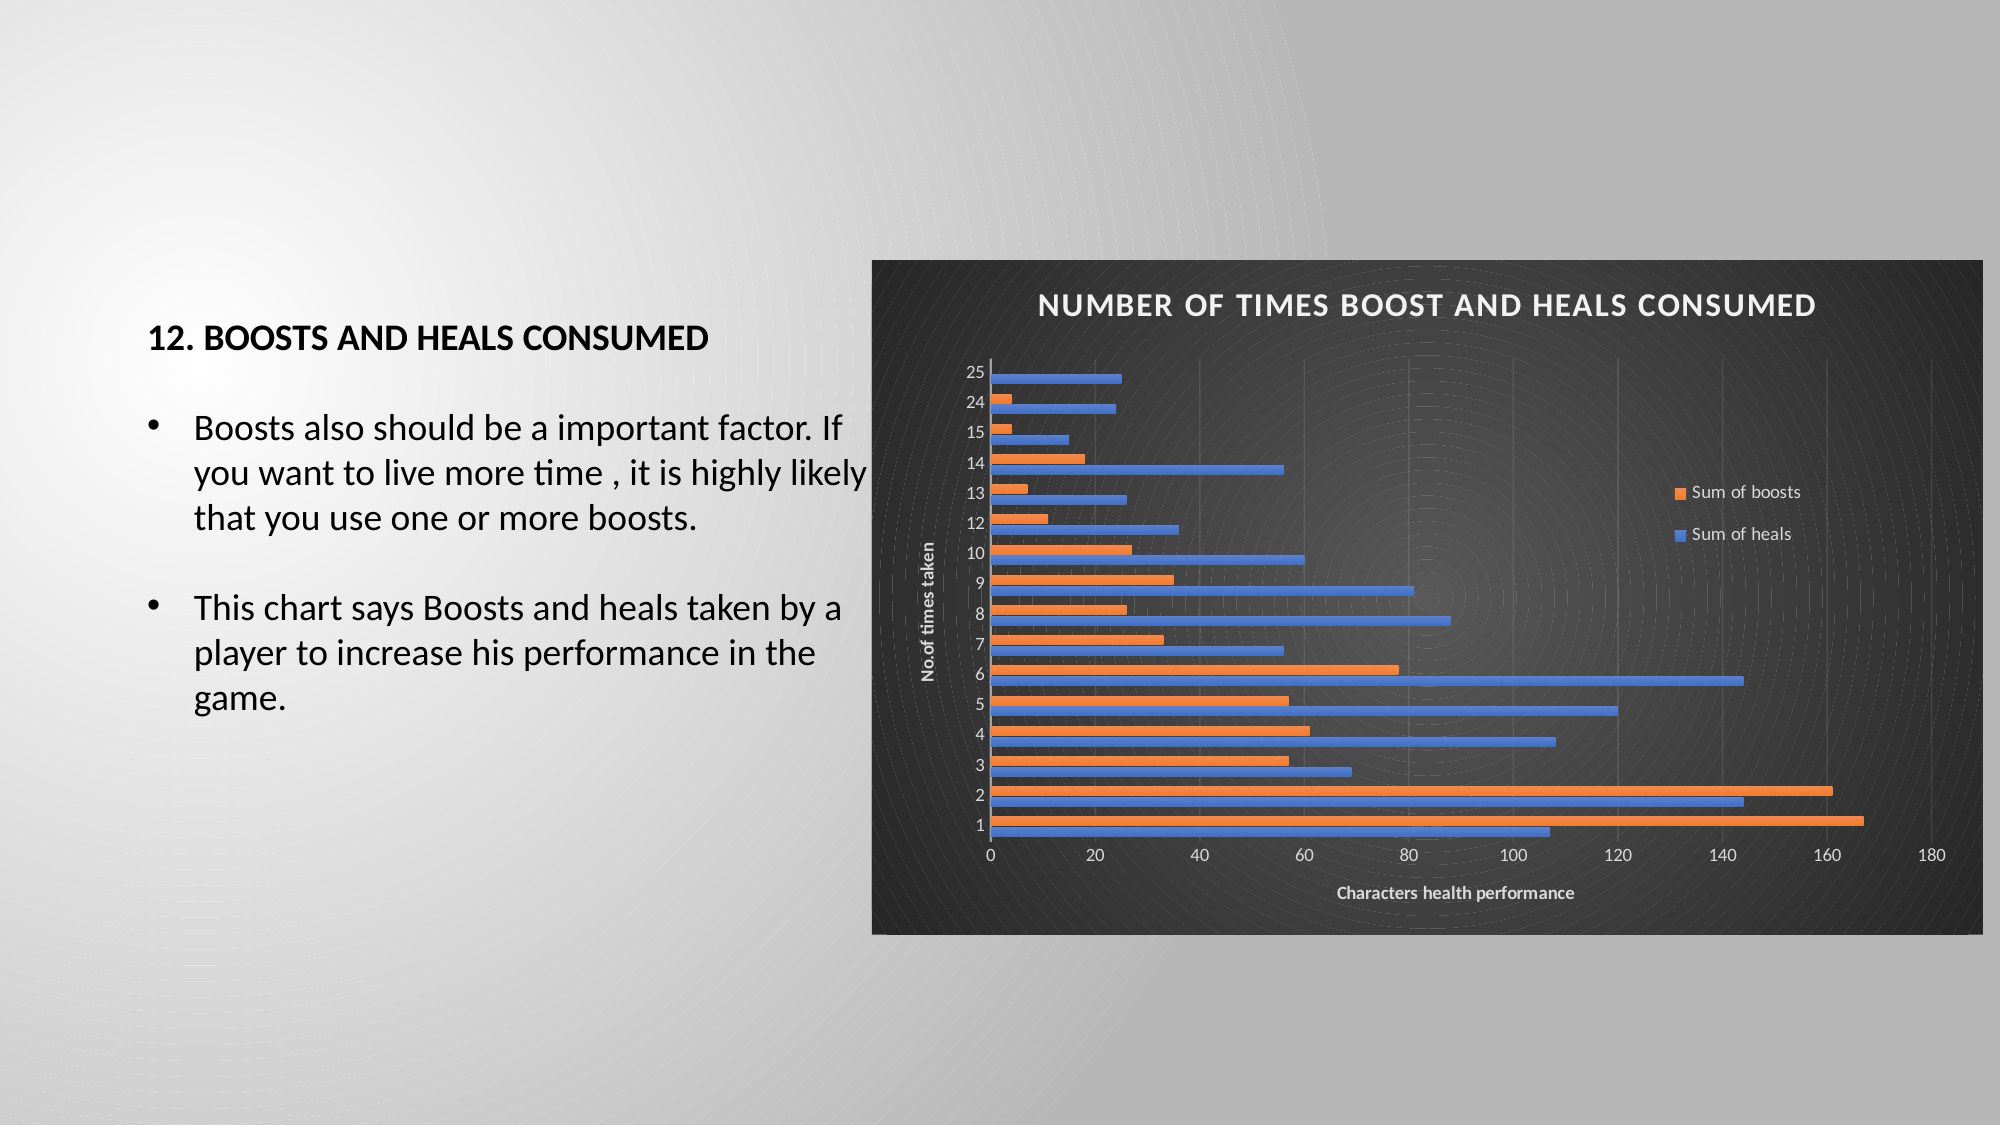

### Chart: NUMBER OF TIMES BOOST AND HEALS CONSUMED

| Category | Sum of heals | Sum of boosts |
|---|---|---|
| 1 | 107.0 | 167.0 |
| 2 | 144.0 | 161.0 |
| 3 | 69.0 | 57.0 |
| 4 | 108.0 | 61.0 |
| 5 | 120.0 | 57.0 |
| 6 | 144.0 | 78.0 |
| 7 | 56.0 | 33.0 |
| 8 | 88.0 | 26.0 |
| 9 | 81.0 | 35.0 |
| 10 | 60.0 | 27.0 |
| 12 | 36.0 | 11.0 |
| 13 | 26.0 | 7.0 |
| 14 | 56.0 | 18.0 |
| 15 | 15.0 | 4.0 |
| 24 | 24.0 | 4.0 |
| 25 | 25.0 | 0.0 |
12. BOOSTS AND HEALS CONSUMED

Boosts also should be a important factor. If you want to live more time , it is highly likely that you use one or more boosts.

This chart says Boosts and heals taken by a player to increase his performance in the game.